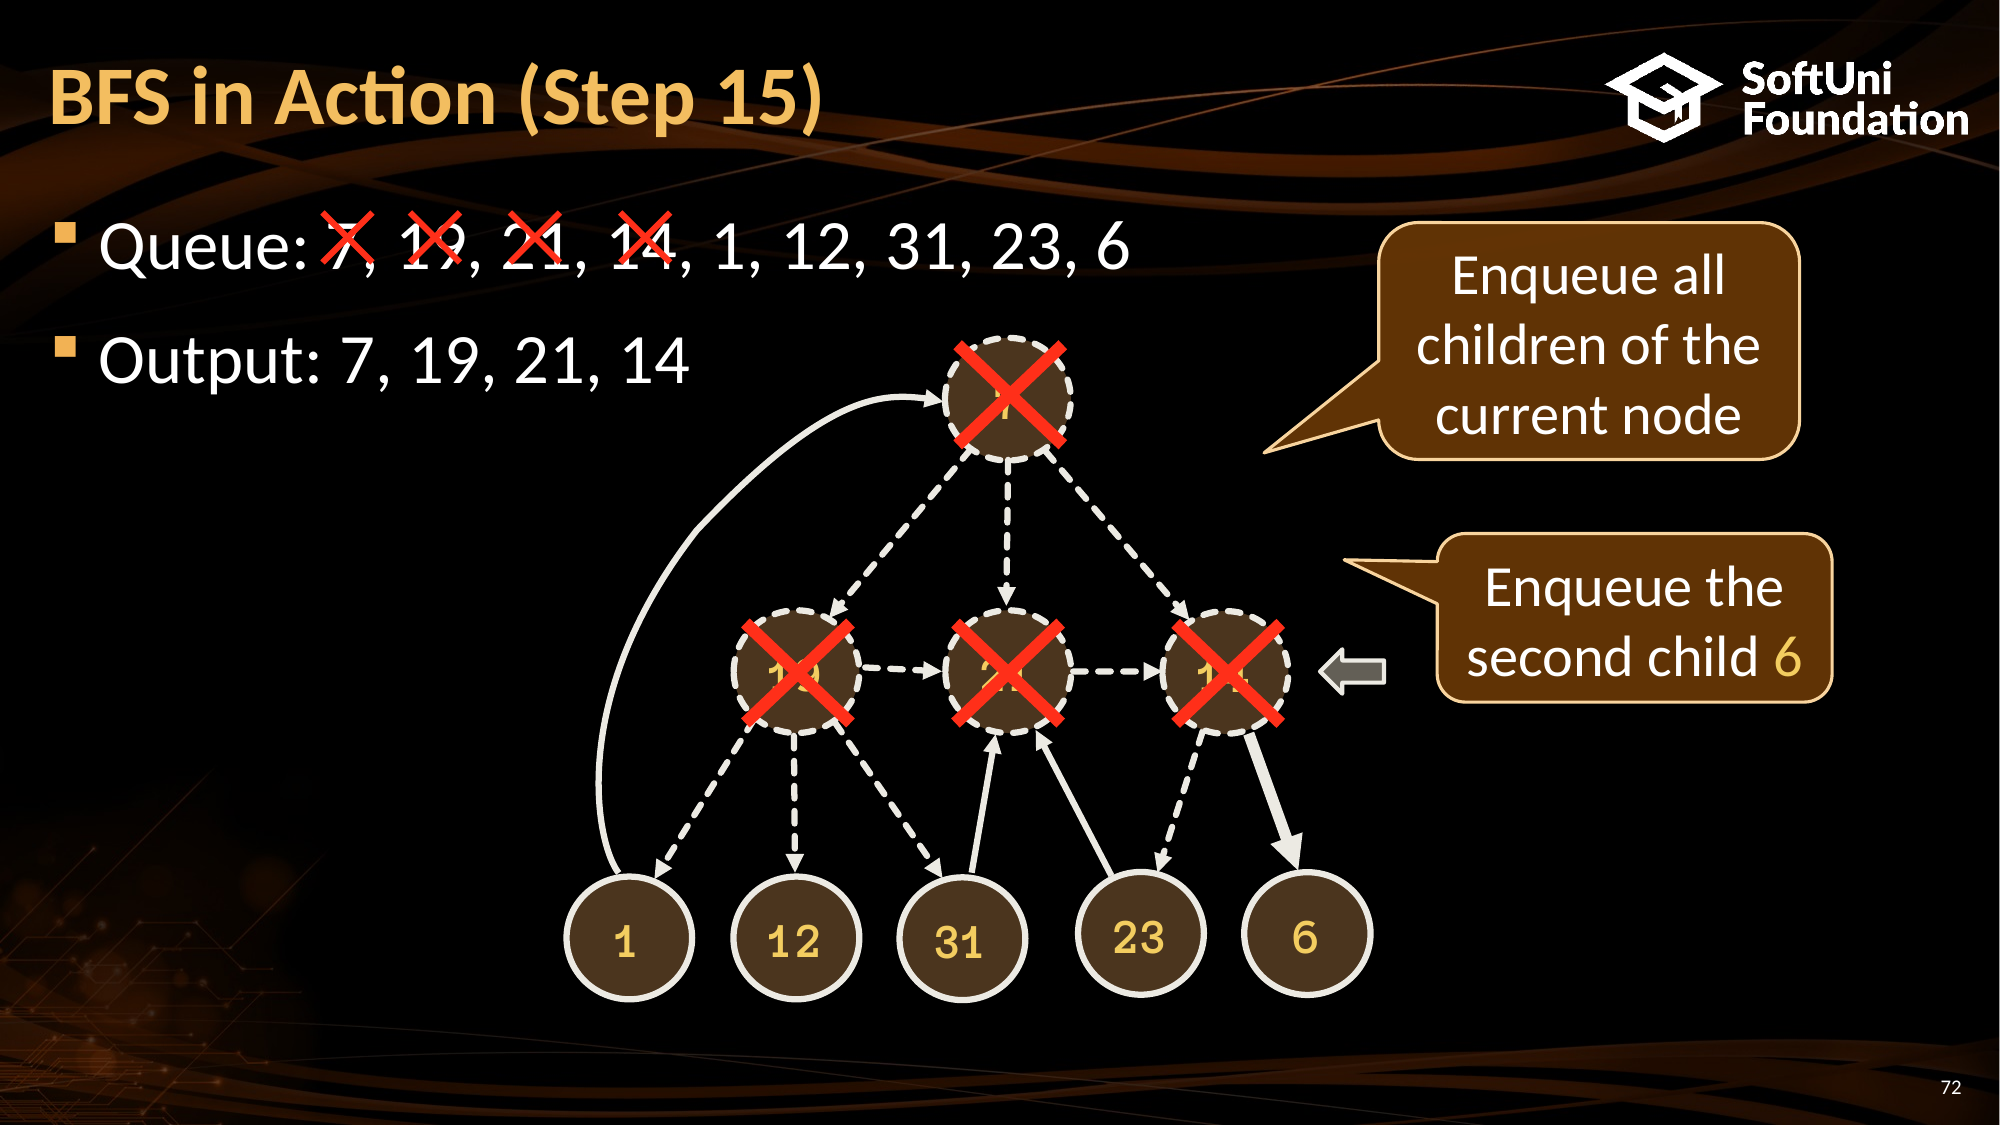

BFS in Action (Step 15)
Queue: 7, 19, 21, 14, 1, 12, 31, 23, 6
Output: 7, 19, 21, 14

Enqueue all children of the current node
7

19
21
14

23
6
1
12
31
Enqueue the second child 6

72